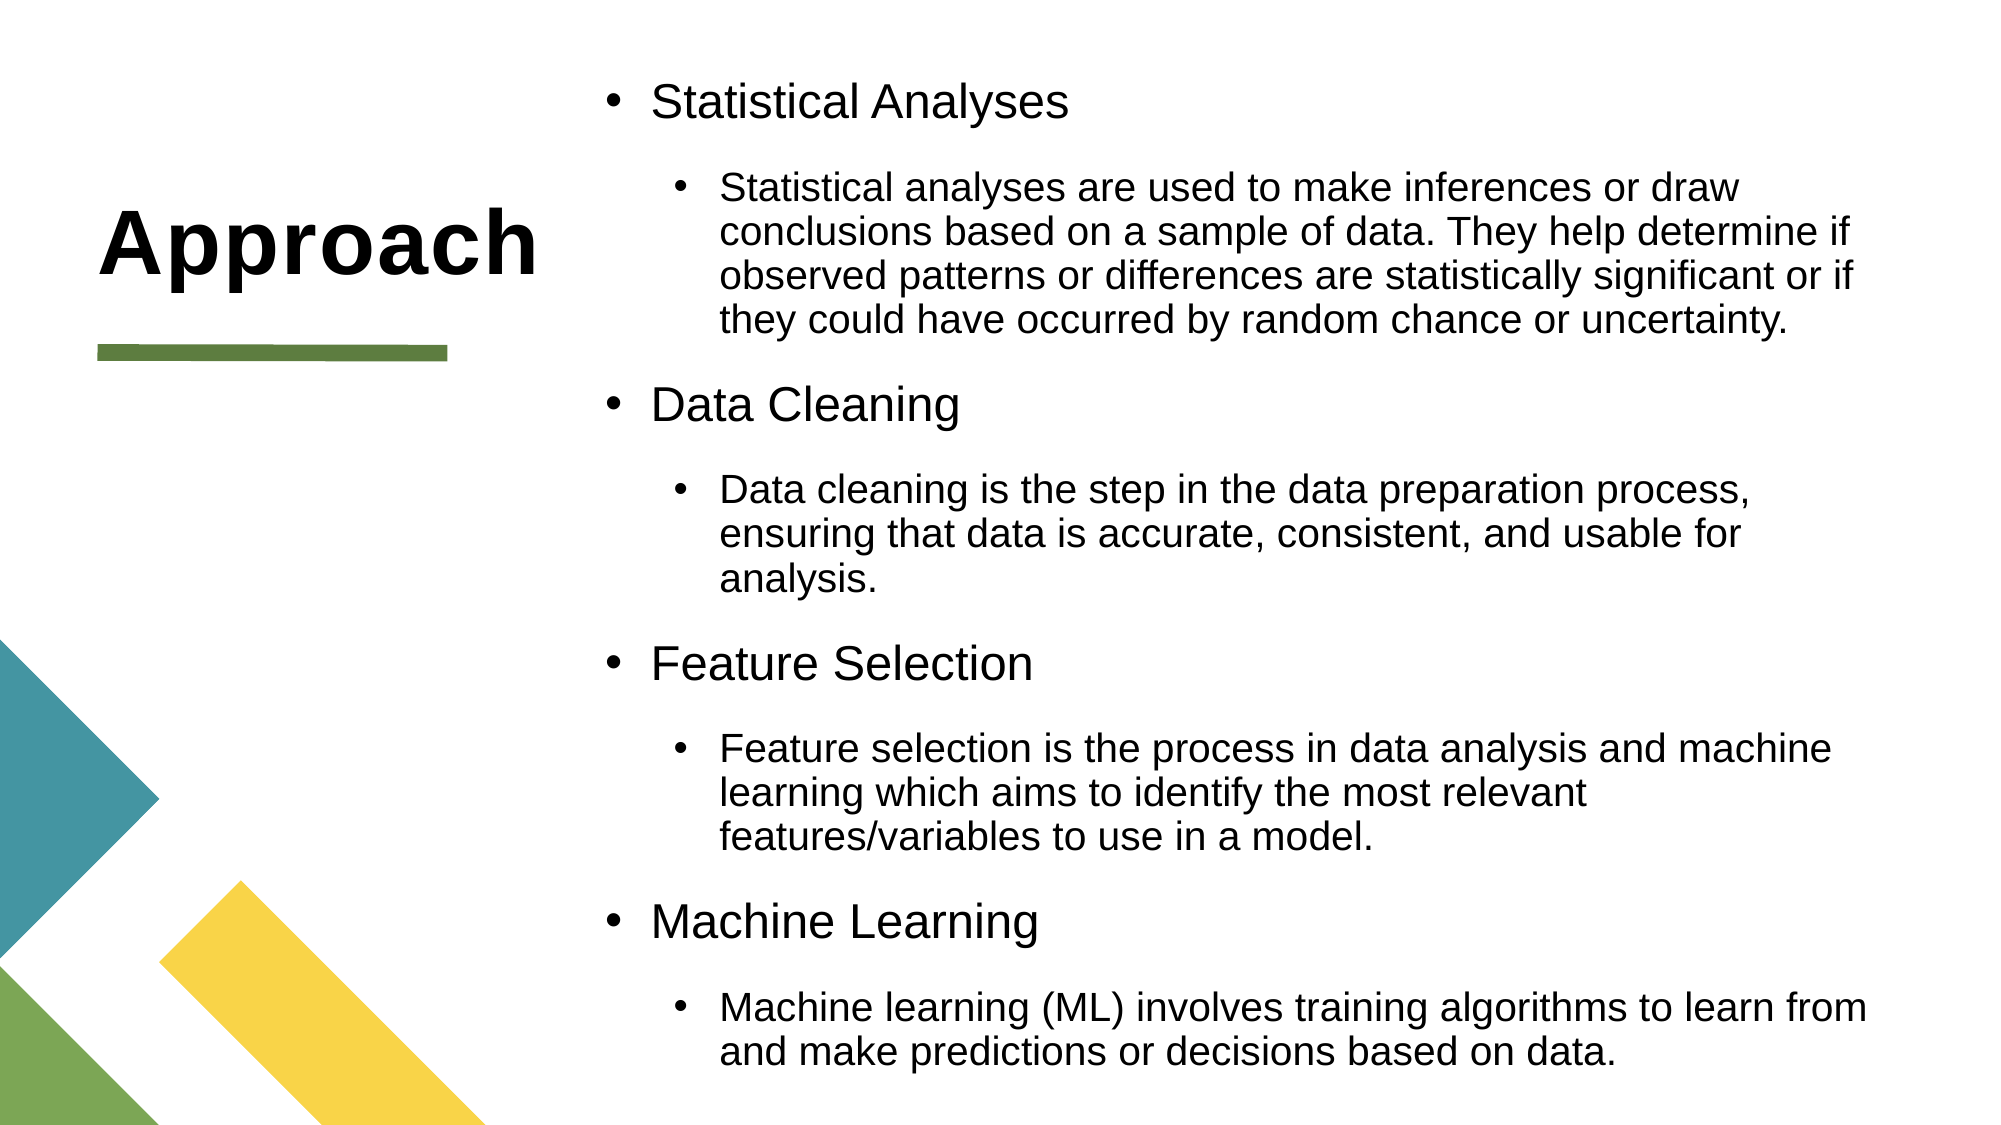

# Approach
Statistical Analyses
Statistical analyses are used to make inferences or draw conclusions based on a sample of data. They help determine if observed patterns or differences are statistically significant or if they could have occurred by random chance or uncertainty.
Data Cleaning
Data cleaning is the step in the data preparation process, ensuring that data is accurate, consistent, and usable for analysis.
Feature Selection
Feature selection is the process in data analysis and machine learning which aims to identify the most relevant features/variables to use in a model.
Machine Learning
Machine learning (ML) involves training algorithms to learn from and make predictions or decisions based on data.